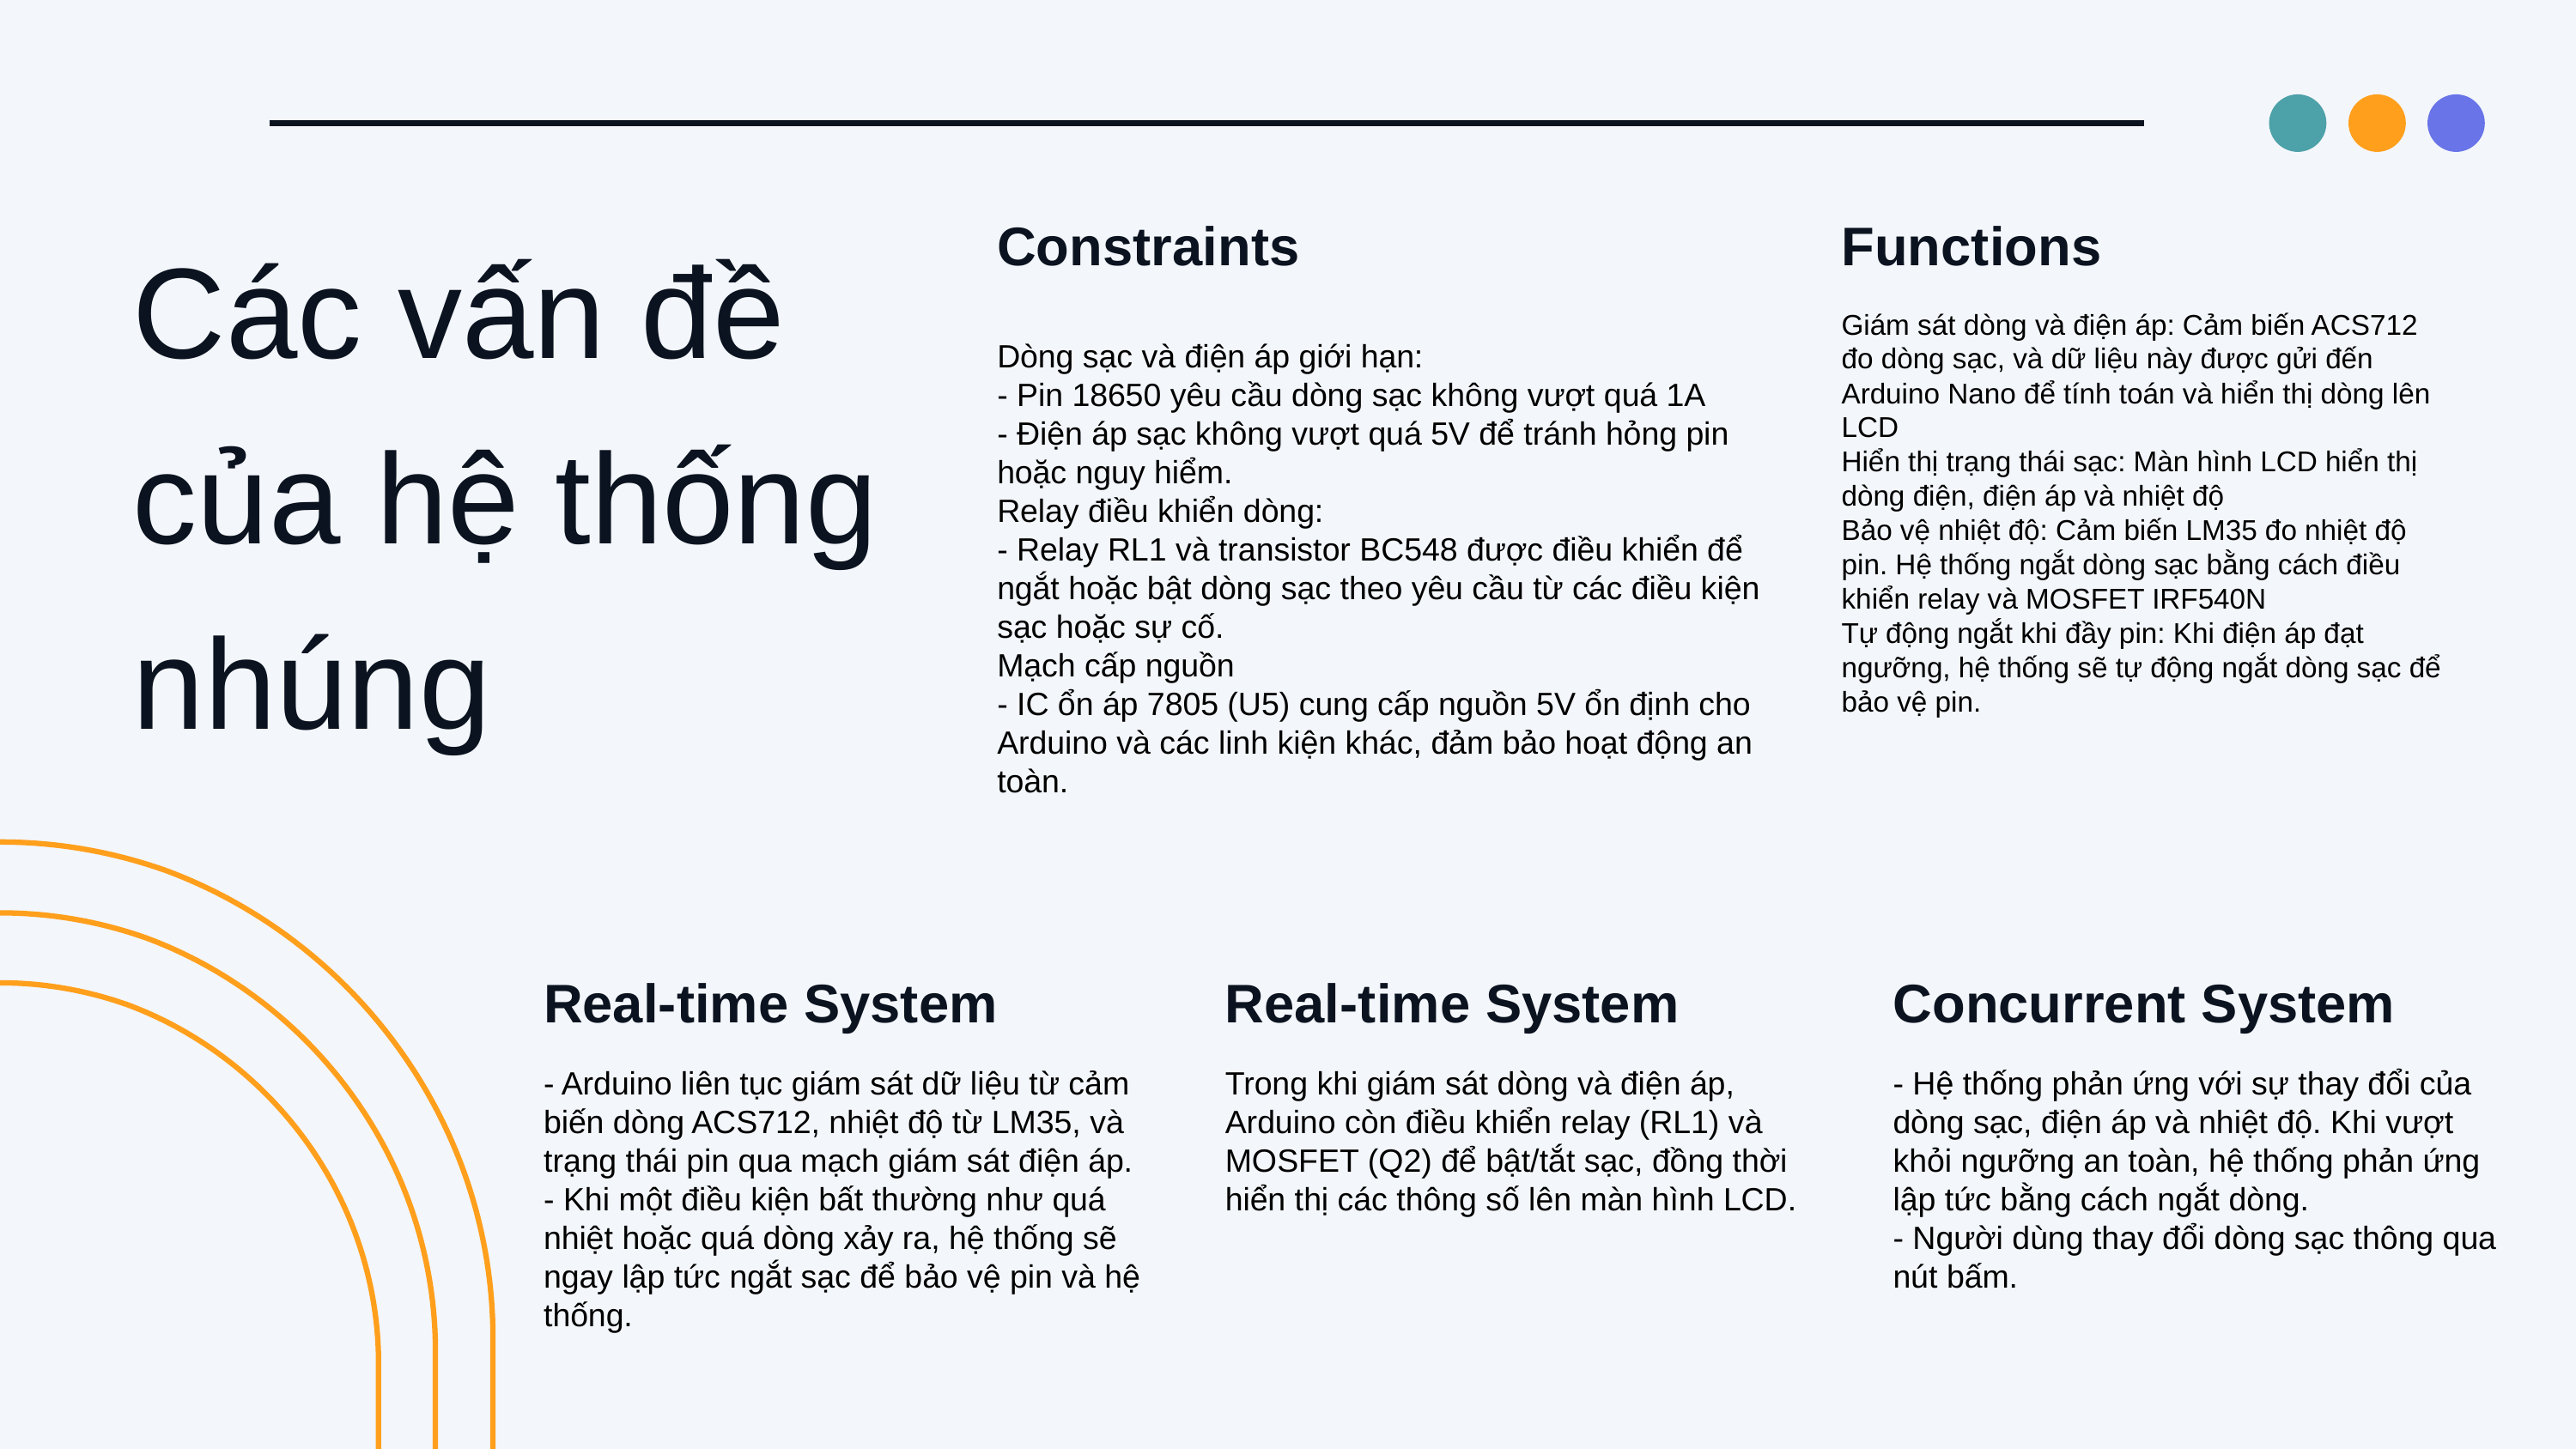

Các vấn đề của hệ thống nhúng
Constraints
Dòng sạc và điện áp giới hạn:
- Pin 18650 yêu cầu dòng sạc không vượt quá 1A
- Điện áp sạc không vượt quá 5V để tránh hỏng pin hoặc nguy hiểm.
Relay điều khiển dòng:
- Relay RL1 và transistor BC548 được điều khiển để ngắt hoặc bật dòng sạc theo yêu cầu từ các điều kiện sạc hoặc sự cố.
Mạch cấp nguồn
- IC ổn áp 7805 (U5) cung cấp nguồn 5V ổn định cho Arduino và các linh kiện khác, đảm bảo hoạt động an toàn.
Functions
Giám sát dòng và điện áp: Cảm biến ACS712 đo dòng sạc, và dữ liệu này được gửi đến Arduino Nano để tính toán và hiển thị dòng lên LCD
Hiển thị trạng thái sạc: Màn hình LCD hiển thị dòng điện, điện áp và nhiệt độ
Bảo vệ nhiệt độ: Cảm biến LM35 đo nhiệt độ pin. Hệ thống ngắt dòng sạc bằng cách điều khiển relay và MOSFET IRF540N
Tự động ngắt khi đầy pin: Khi điện áp đạt ngưỡng, hệ thống sẽ tự động ngắt dòng sạc để bảo vệ pin.

Real-time System
Trong khi giám sát dòng và điện áp, Arduino còn điều khiển relay (RL1) và MOSFET (Q2) để bật/tắt sạc, đồng thời hiển thị các thông số lên màn hình LCD.
Concurrent System
- Hệ thống phản ứng với sự thay đổi của dòng sạc, điện áp và nhiệt độ. Khi vượt khỏi ngưỡng an toàn, hệ thống phản ứng lập tức bằng cách ngắt dòng.
- Người dùng thay đổi dòng sạc thông qua nút bấm.
Real-time System
- Arduino liên tục giám sát dữ liệu từ cảm biến dòng ACS712, nhiệt độ từ LM35, và trạng thái pin qua mạch giám sát điện áp.
- Khi một điều kiện bất thường như quá nhiệt hoặc quá dòng xảy ra, hệ thống sẽ ngay lập tức ngắt sạc để bảo vệ pin và hệ thống.